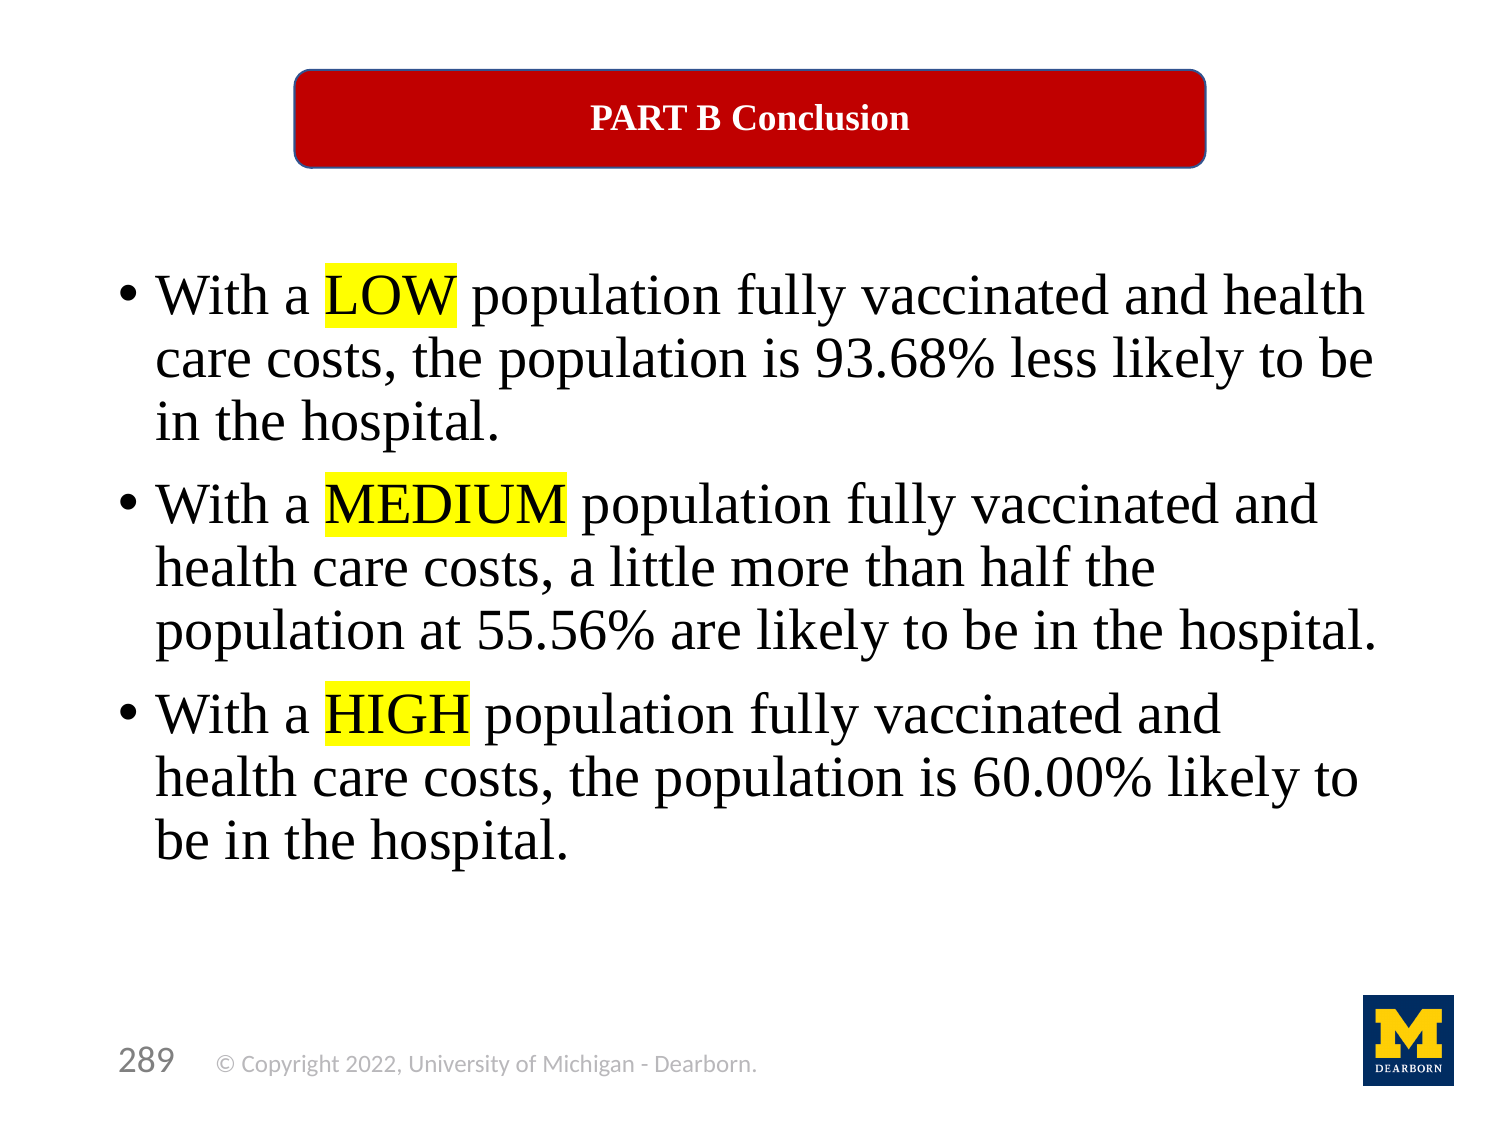

PART B Conclusion
With a LOW population fully vaccinated and health care costs, the population is 93.68% less likely to be in the hospital.
With a MEDIUM population fully vaccinated and health care costs, a little more than half the population at 55.56% are likely to be in the hospital.
With a HIGH population fully vaccinated and health care costs, the population is 60.00% likely to be in the hospital.